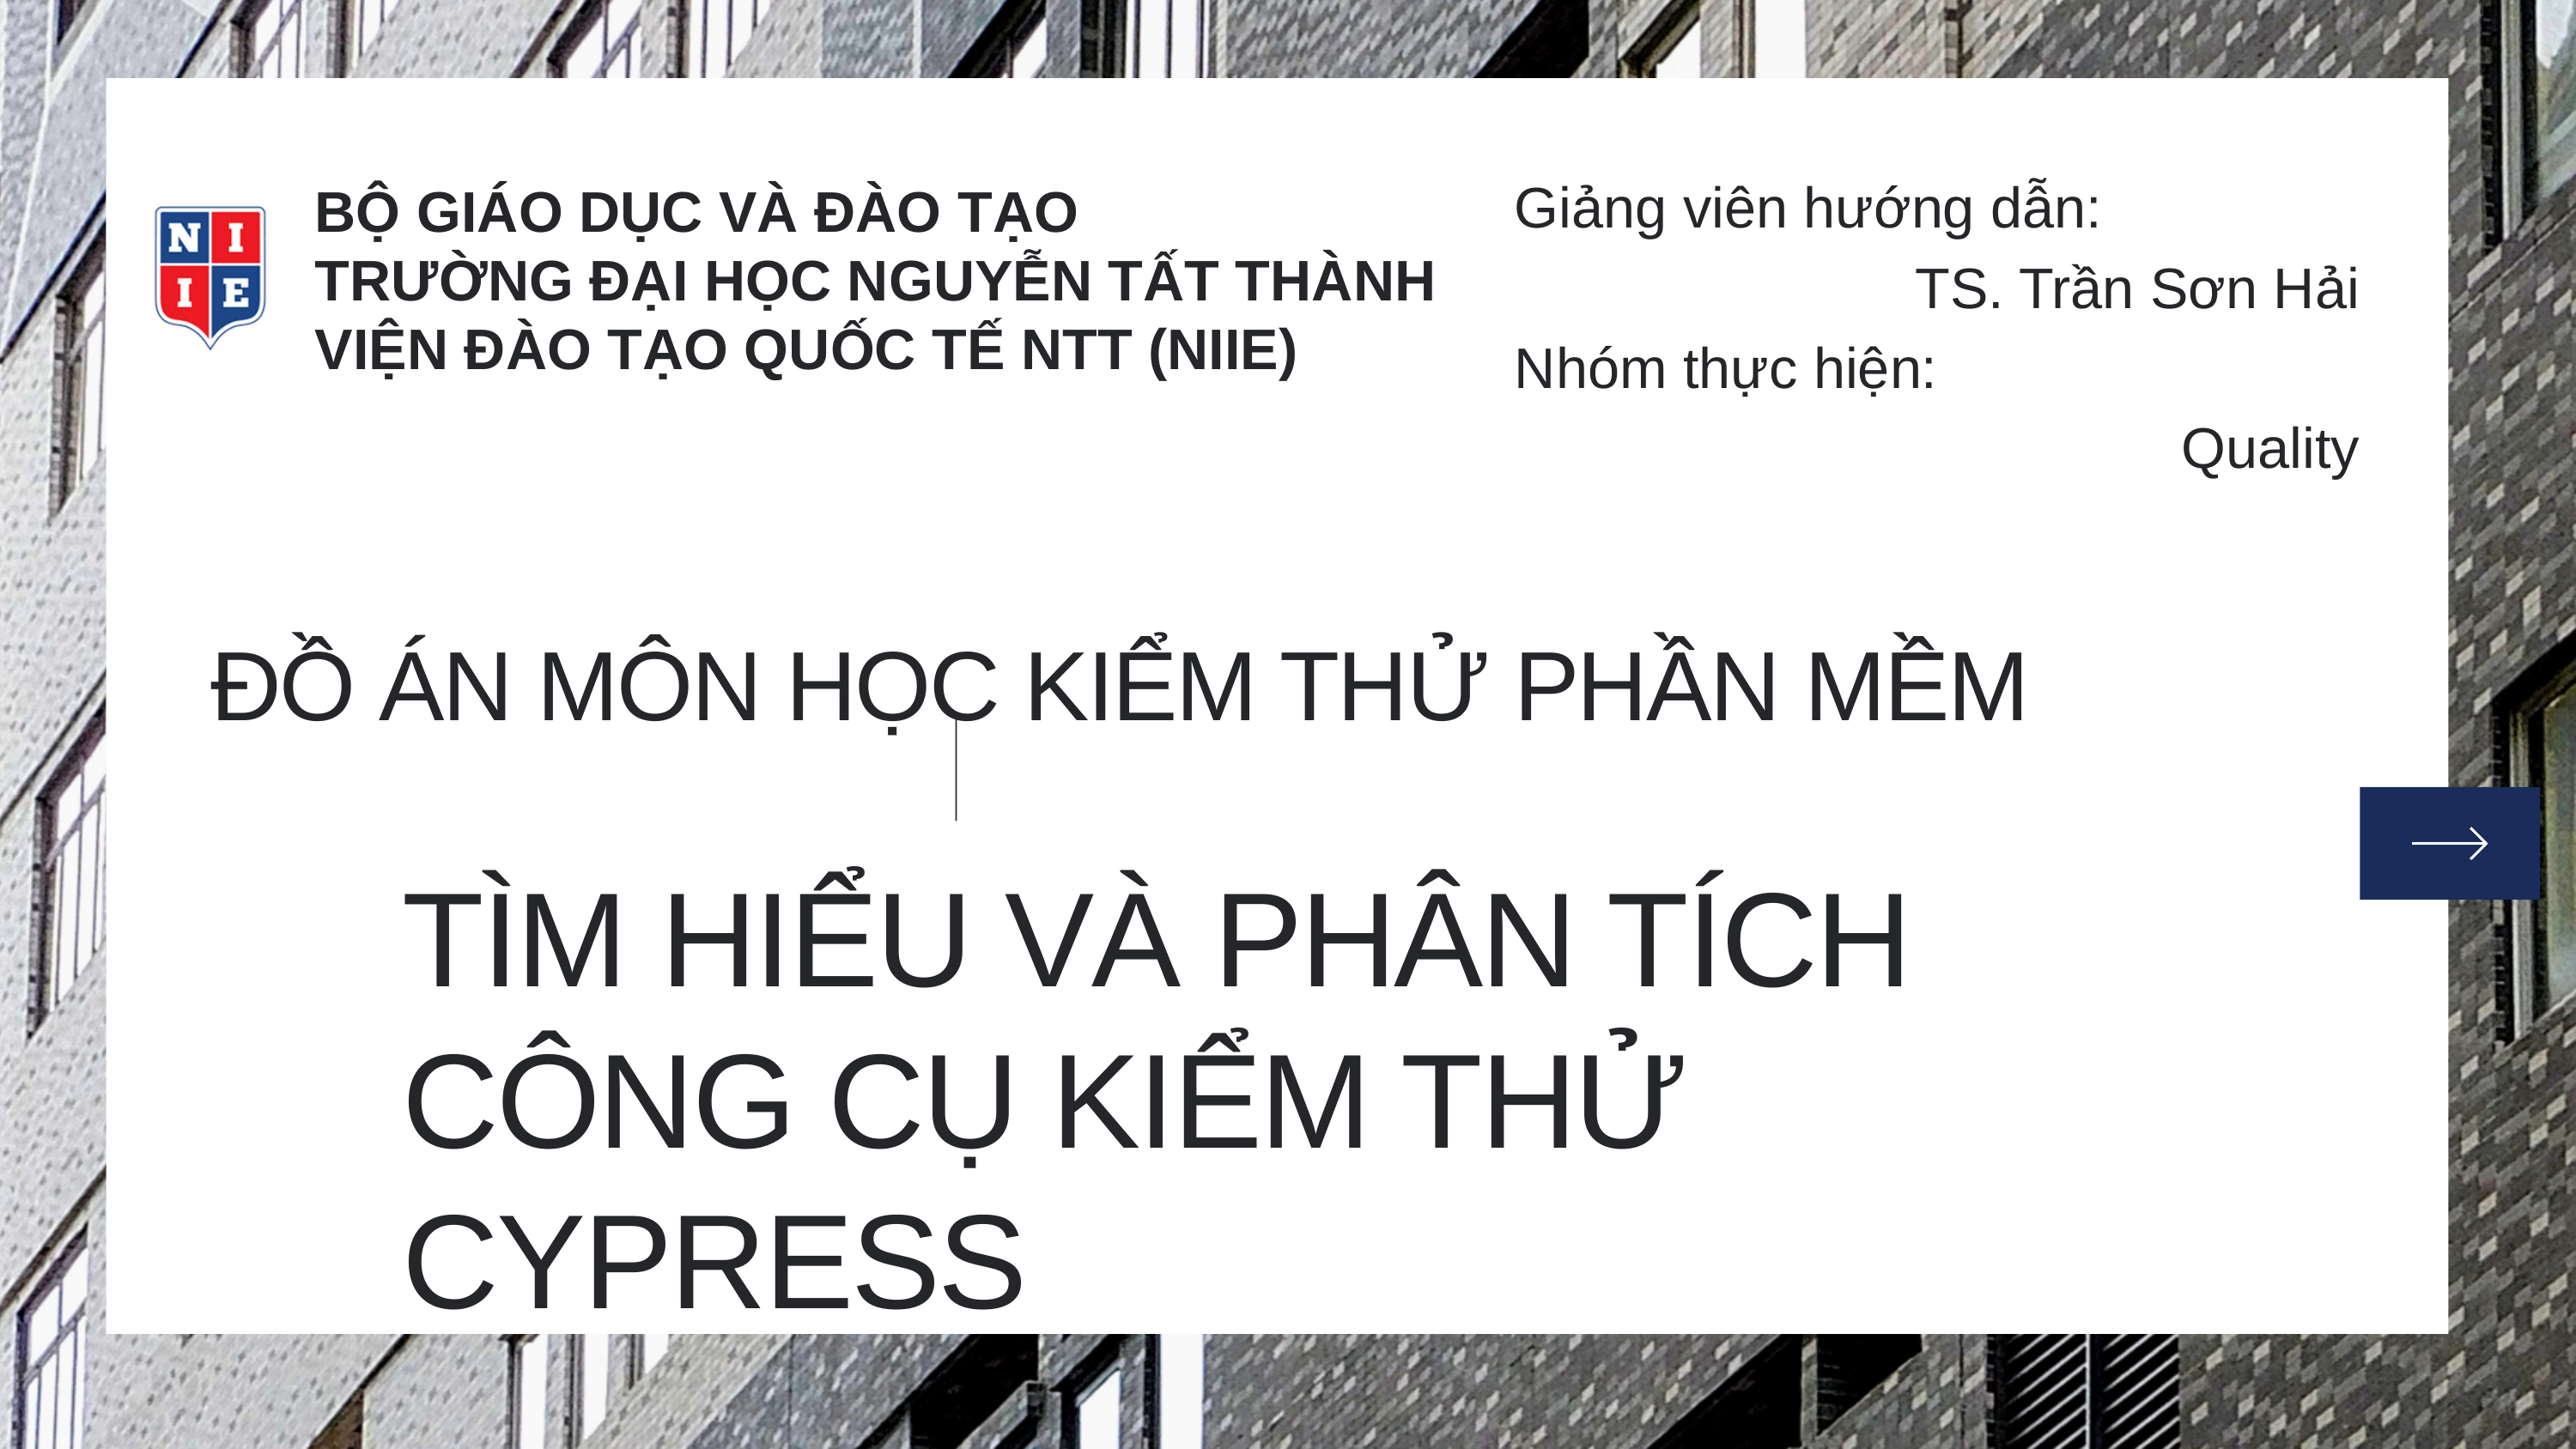

Giảng viên hướng dẫn:
TS. Trần Sơn Hải
Nhóm thực hiện:
Quality

BỘ GIÁO DỤC VÀ ĐÀO TẠO
TRƯỜNG ĐẠI HỌC NGUYỄN TẤT THÀNH
VIỆN ĐÀO TẠO QUỐC TẾ NTT (NIIE)
ĐỒ ÁN MÔN HỌC KIỂM THỬ PHẦN MỀM

TÌM HIỂU VÀ PHÂN TÍCH CÔNG CỤ KIỂM THỬ CYPRESS